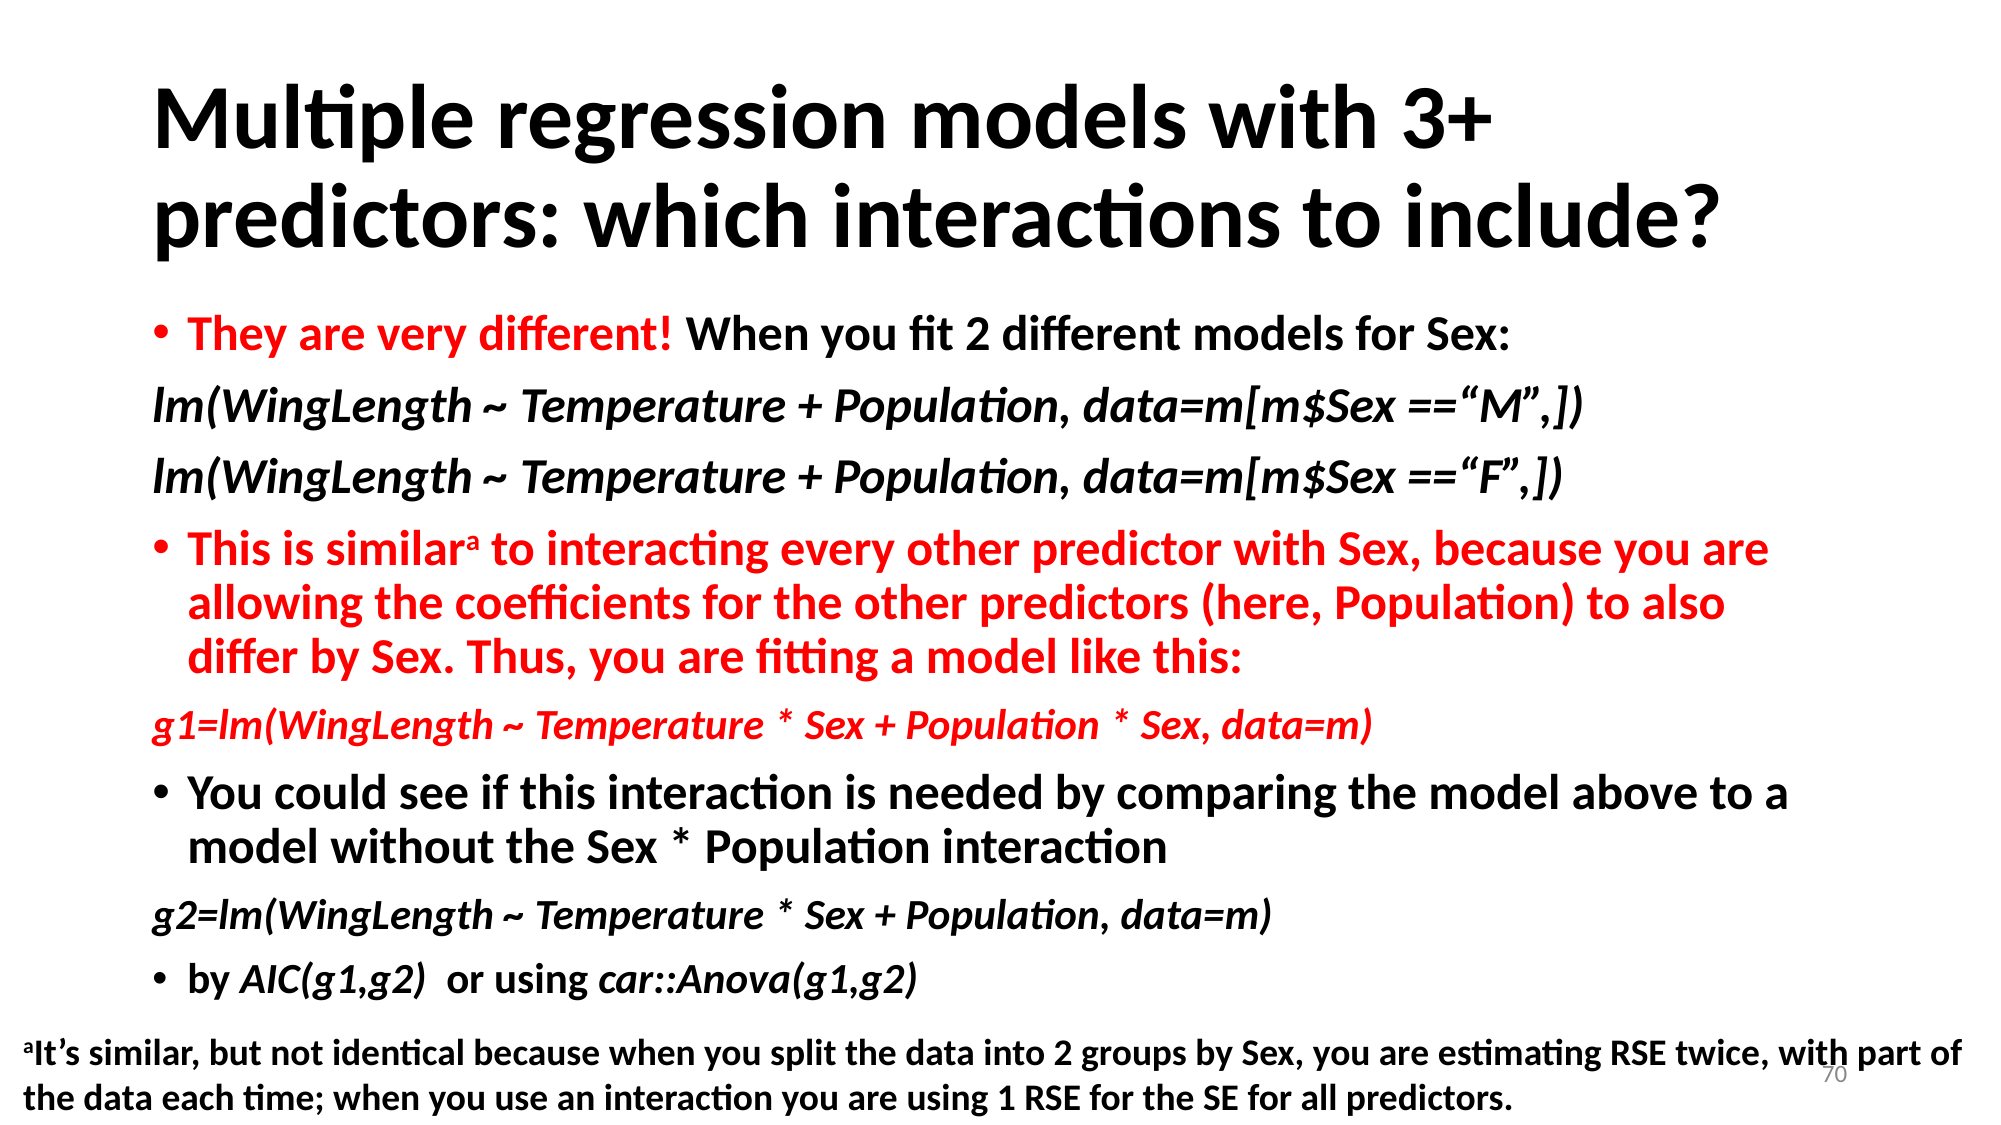

# Multiple regression models with 3+ predictors: which interactions to include?
They are very different! When you fit 2 different models for Sex:
lm(WingLength ~ Temperature + Population, data=m[m$Sex ==“M”,])
lm(WingLength ~ Temperature + Population, data=m[m$Sex ==“F”,])
This is similara to interacting every other predictor with Sex, because you are allowing the coefficients for the other predictors (here, Population) to also differ by Sex. Thus, you are fitting a model like this:
g1=lm(WingLength ~ Temperature * Sex + Population * Sex, data=m)
You could see if this interaction is needed by comparing the model above to a model without the Sex * Population interaction
g2=lm(WingLength ~ Temperature * Sex + Population, data=m)
by AIC(g1,g2)  or using car::Anova(g1,g2)
aIt’s similar, but not identical because when you split the data into 2 groups by Sex, you are estimating RSE twice, with part of the data each time; when you use an interaction you are using 1 RSE for the SE for all predictors.
70